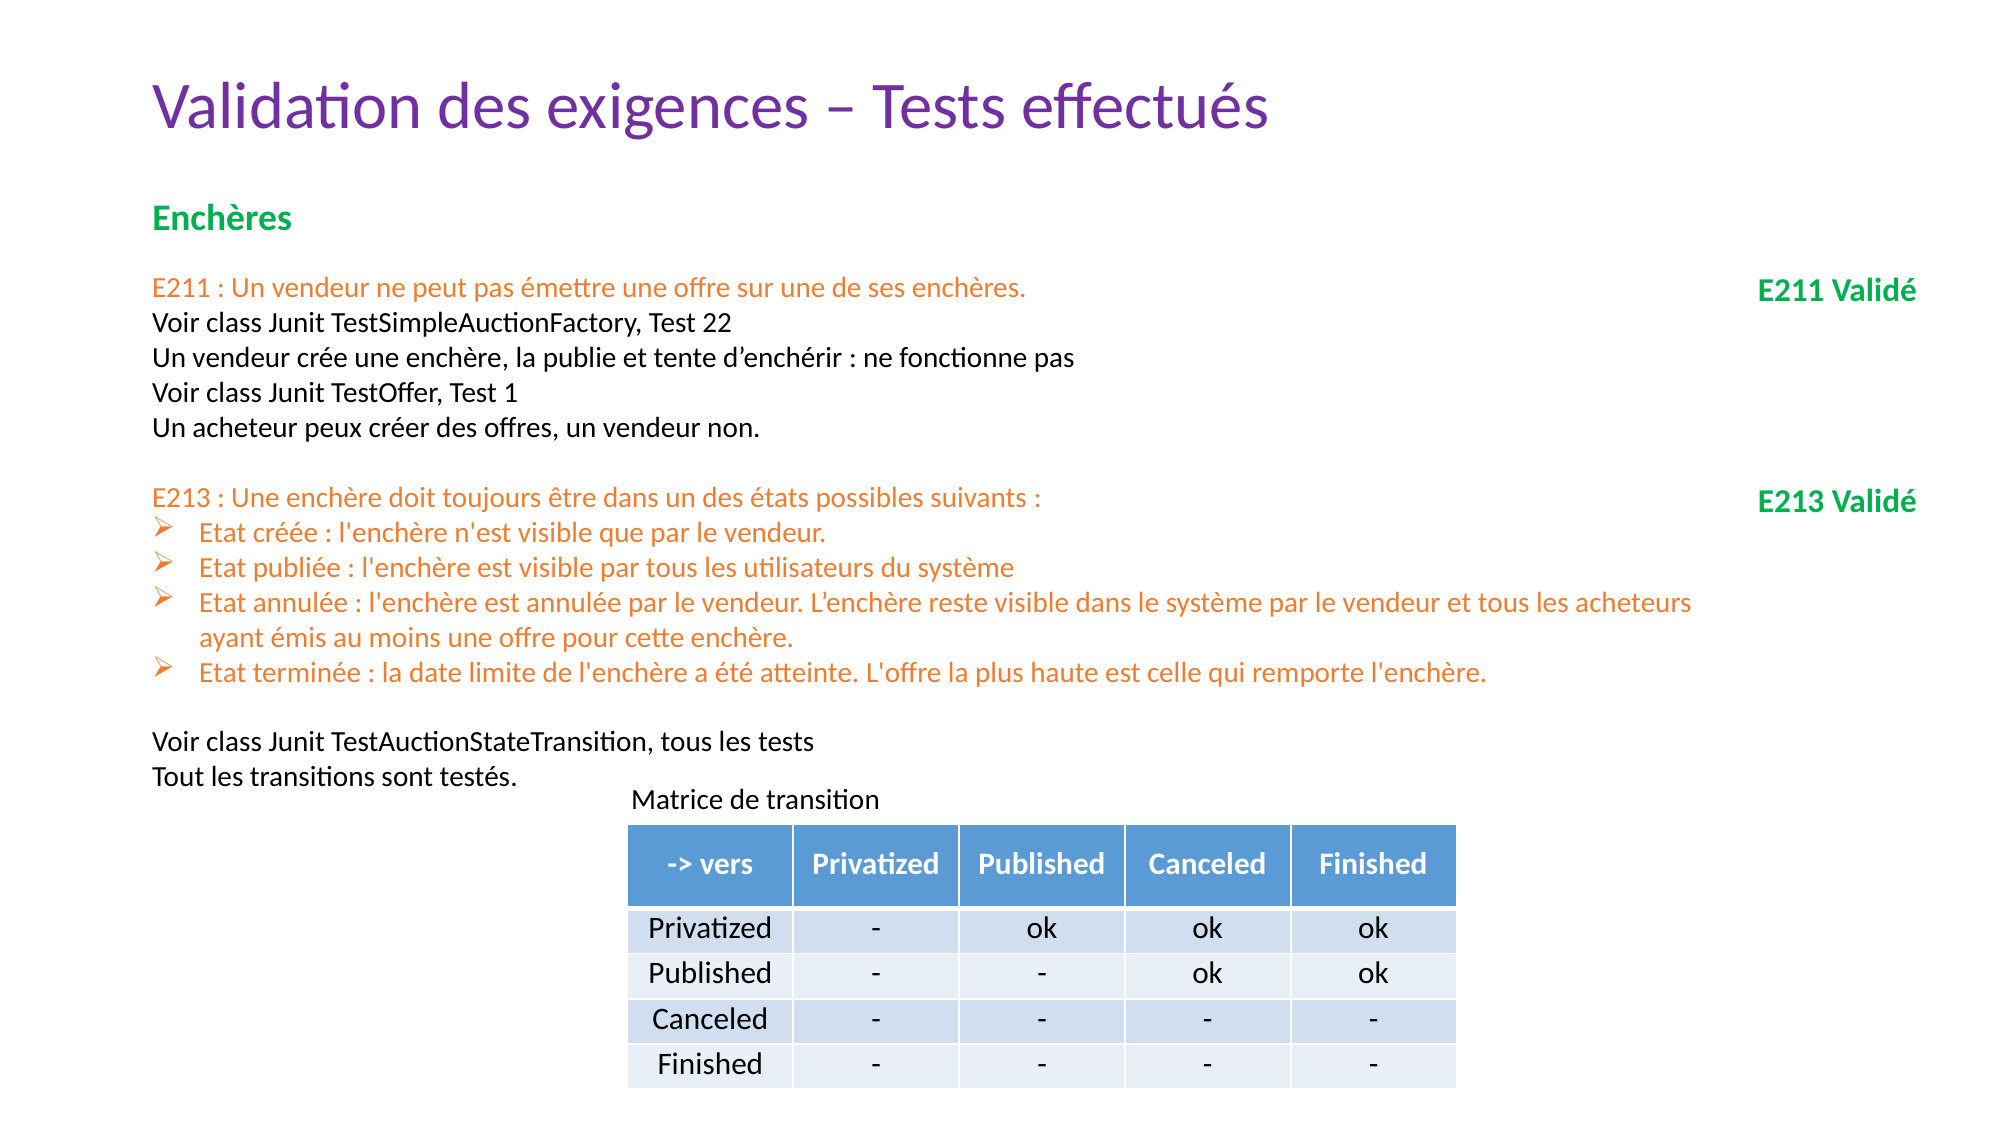

# Validation des exigences – Tests effectués
Enchères
E211 : Un vendeur ne peut pas émettre une offre sur une de ses enchères.
Voir class Junit TestSimpleAuctionFactory, Test 22
Un vendeur crée une enchère, la publie et tente d’enchérir : ne fonctionne pas
Voir class Junit TestOffer, Test 1
Un acheteur peux créer des offres, un vendeur non.

E213 : Une enchère doit toujours être dans un des états possibles suivants :
Etat créée : l'enchère n'est visible que par le vendeur.
Etat publiée : l'enchère est visible par tous les utilisateurs du système
Etat annulée : l'enchère est annulée par le vendeur. L’enchère reste visible dans le système par le vendeur et tous les acheteurs ayant émis au moins une offre pour cette enchère.
Etat terminée : la date limite de l'enchère a été atteinte. L'offre la plus haute est celle qui remporte l'enchère.

Voir class Junit TestAuctionStateTransition, tous les tests
Tout les transitions sont testés.

E211 Validé
E213 Validé
Matrice de transition
| -> vers | Privatized | Published | Canceled | Finished |
| --- | --- | --- | --- | --- |
| Privatized | - | ok | ok | ok |
| Published | - | - | ok | ok |
| Canceled | - | - | - | - |
| Finished | - | - | - | - |